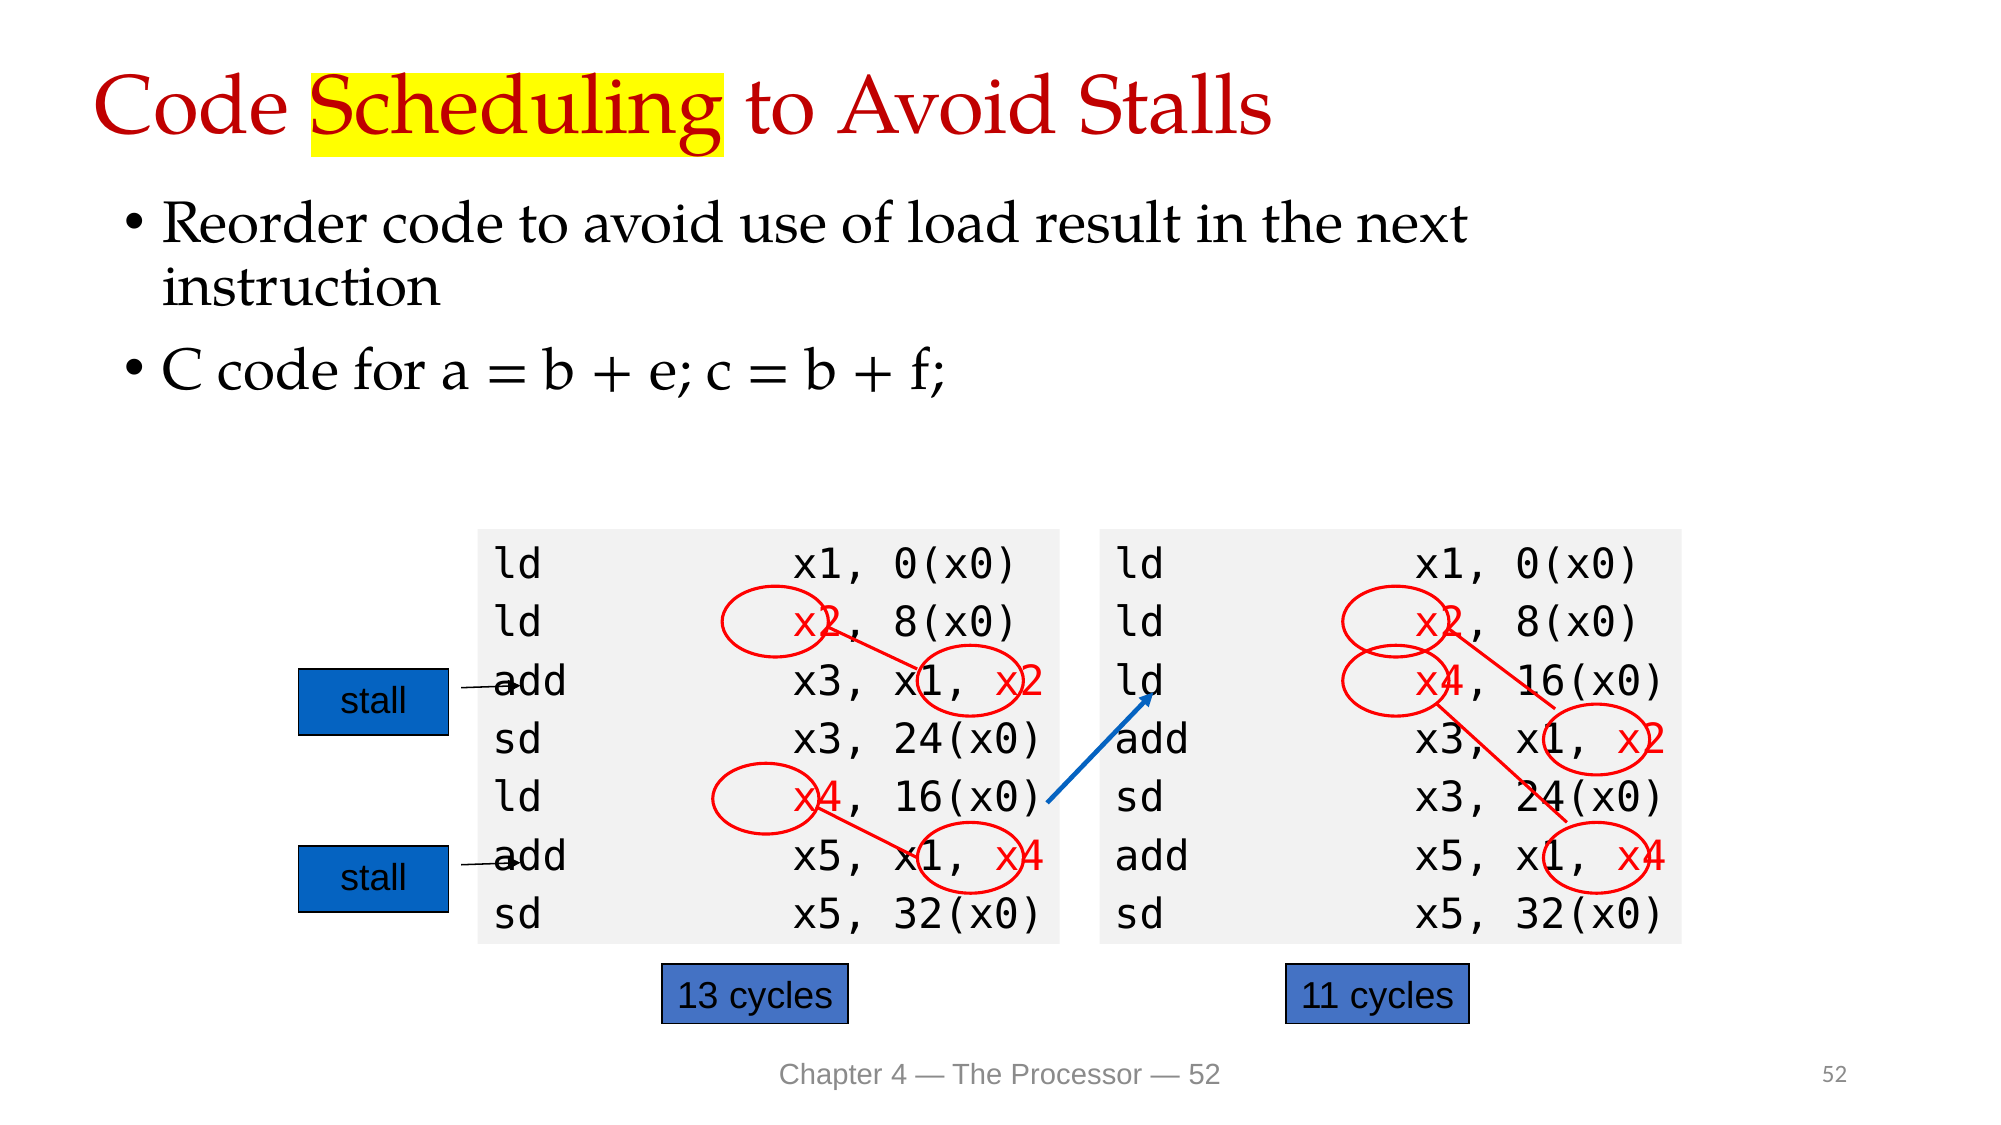

# Code Scheduling to Avoid Stalls
Reorder code to avoid use of load result in the next instruction
C code for a = b + e; c = b + f;
ld		x1, 0(x0)
ld		x2, 8(x0)
add		x3, x1, x2
sd		x3, 24(x0)
ld		x4, 16(x0)
add		x5, x1, x4
sd		x5, 32(x0)
ld		x1, 0(x0)
ld		x2, 8(x0)
ld		x4, 16(x0)
add		x3, x1, x2
sd		x3, 24(x0)
add		x5, x1, x4
sd		x5, 32(x0)

stall

stall
13 cycles
11 cycles
Chapter 4 — The Processor — 52
52